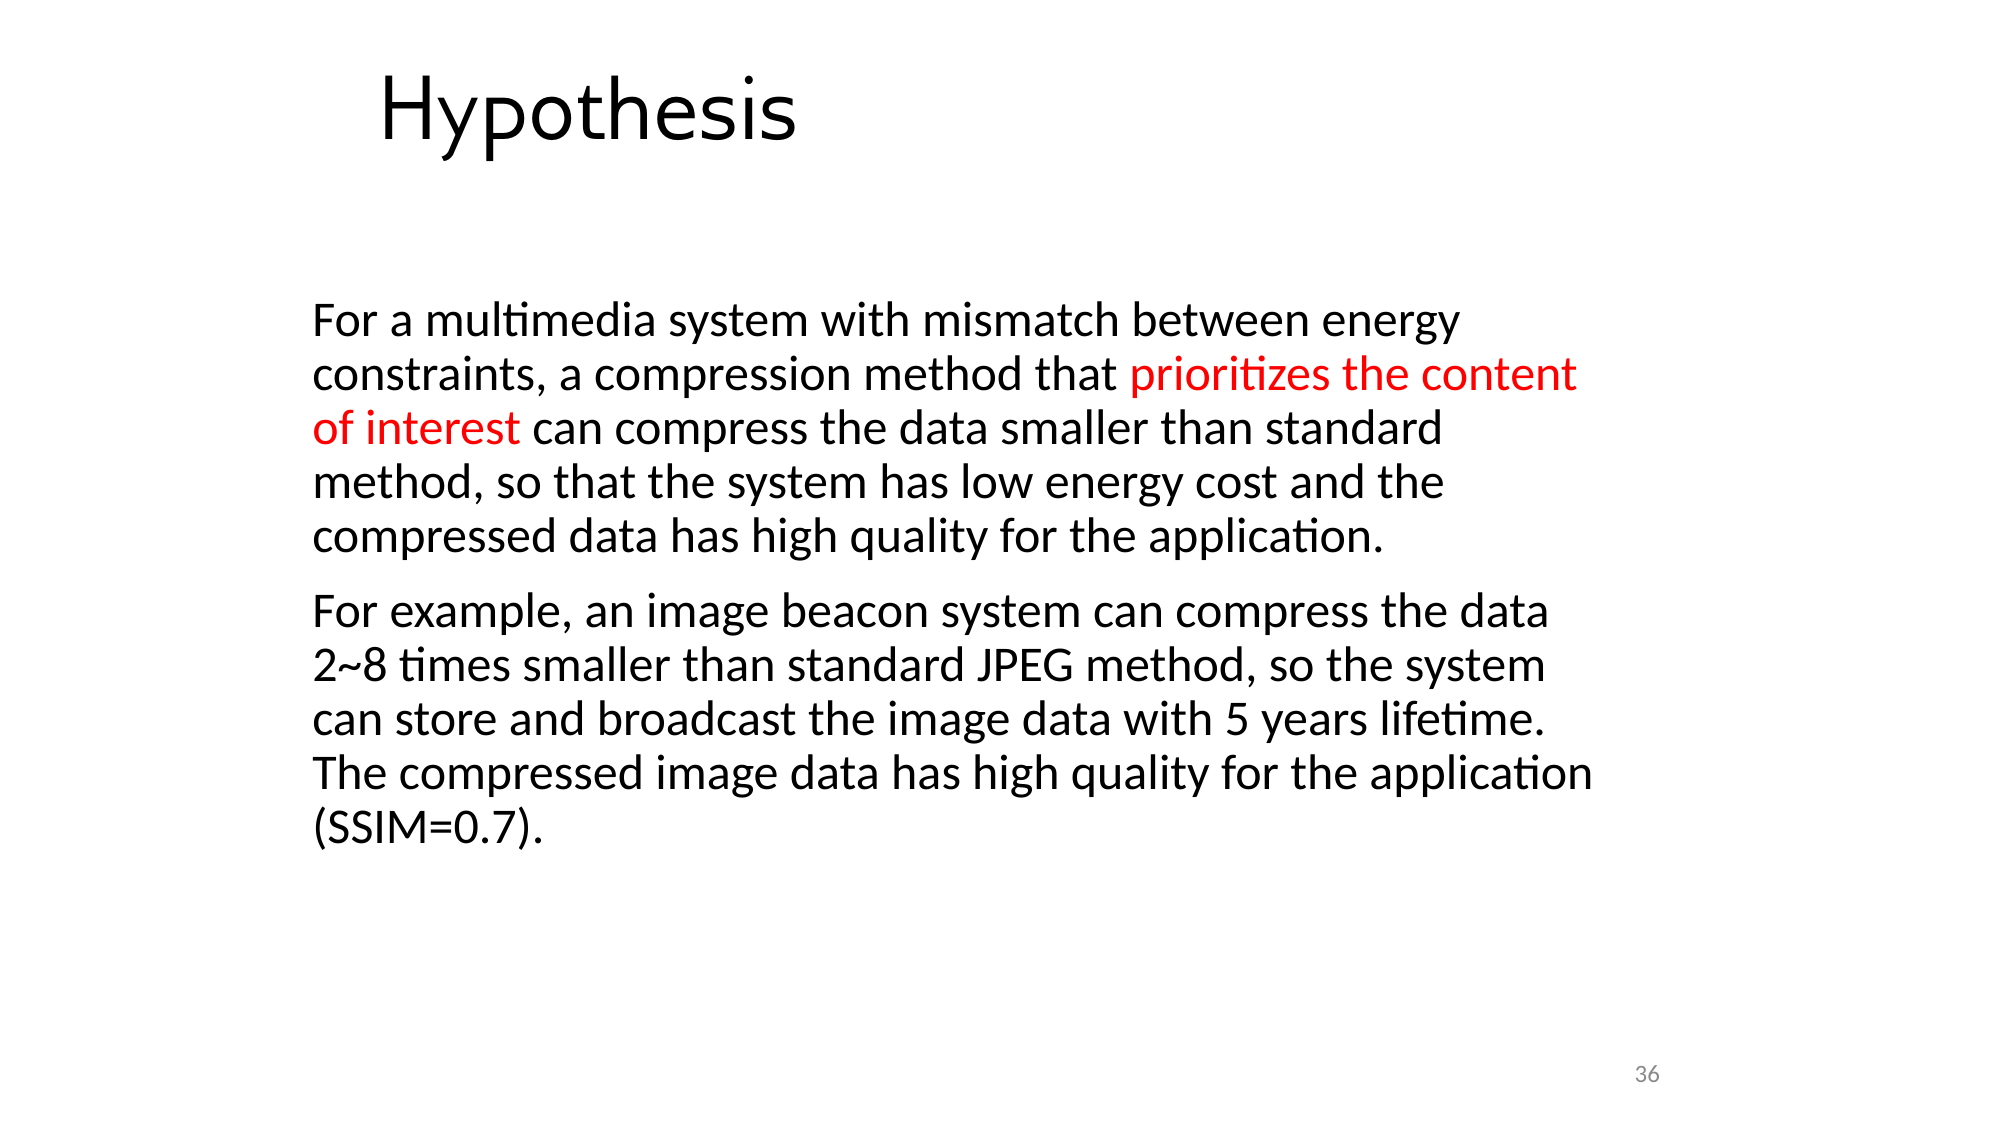

Hypothesis
For a multimedia system with mismatch between energy constraints, a compression method that prioritizes the content of interest can compress the data smaller than standard method, so that the system has low energy cost and the compressed data has high quality for the application.
For example, an image beacon system can compress the data 2~8 times smaller than standard JPEG method, so the system can store and broadcast the image data with 5 years lifetime. The compressed image data has high quality for the application (SSIM=0.7).
36